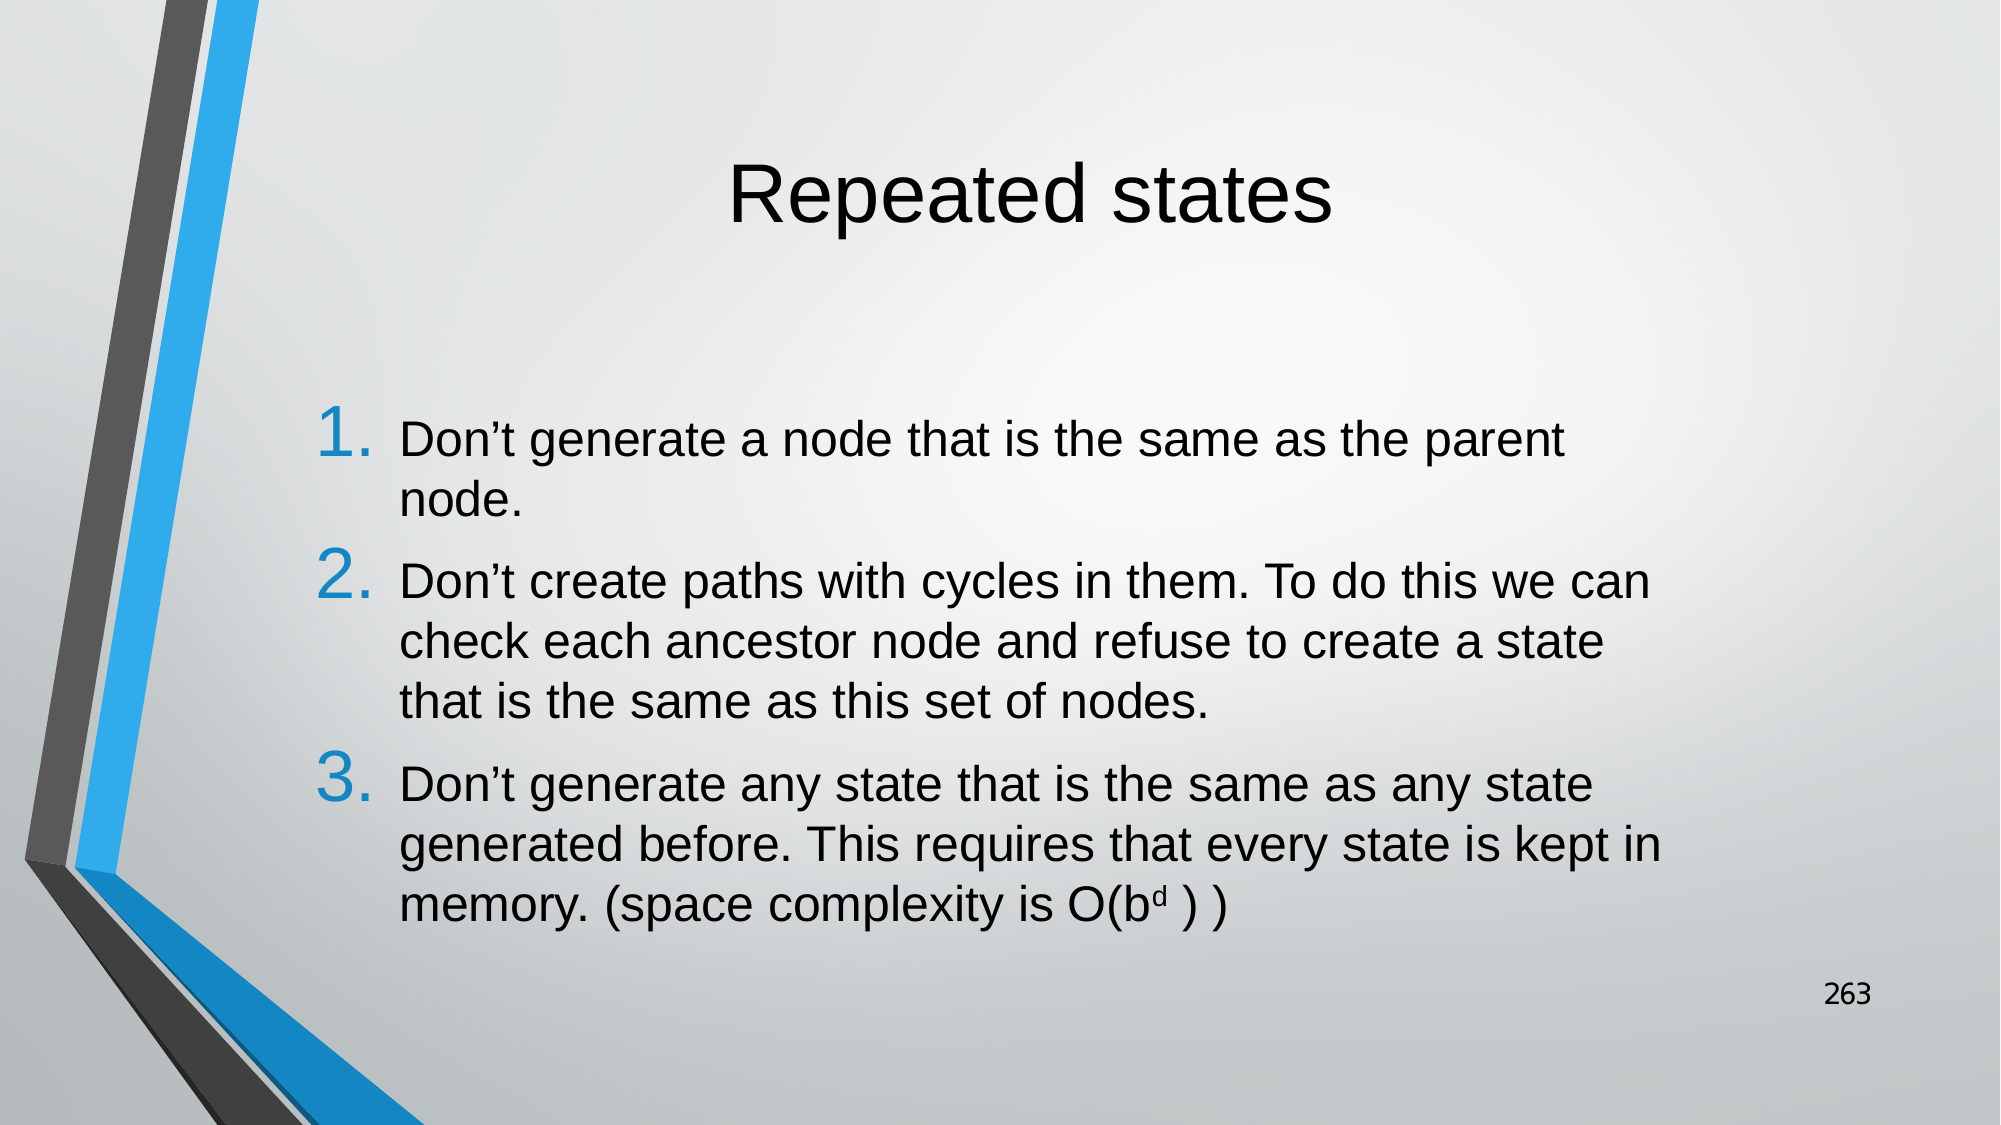

# Repeated states
Don’t generate a node that is the same as the parent node.
Don’t create paths with cycles in them. To do this we can check each ancestor node and refuse to create a state that is the same as this set of nodes.
Don’t generate any state that is the same as any state generated before. This requires that every state is kept in memory. (space complexity is O(bd ) )
263